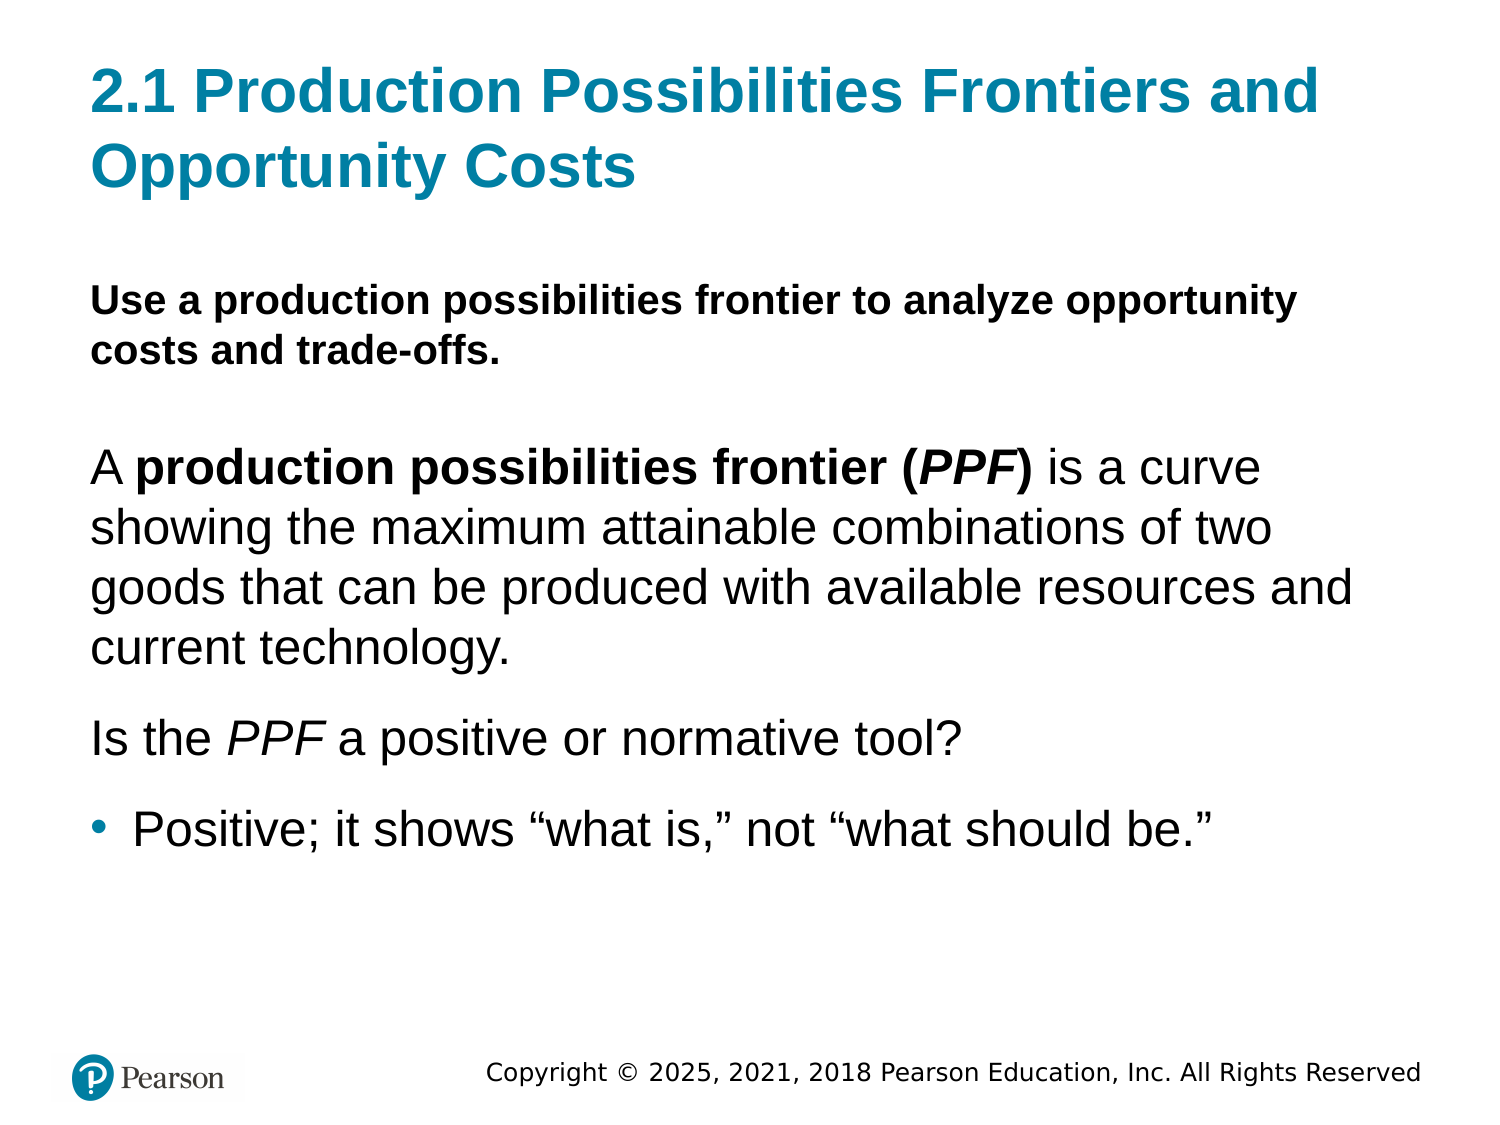

# 2.1 Production Possibilities Frontiers and Opportunity Costs
Use a production possibilities frontier to analyze opportunity costs and trade-offs.
A production possibilities frontier (P P F) is a curve showing the maximum attainable combinations of two goods that can be produced with available resources and current technology.
Is the P P F a positive or normative tool?
Positive; it shows “what is,” not “what should be.”